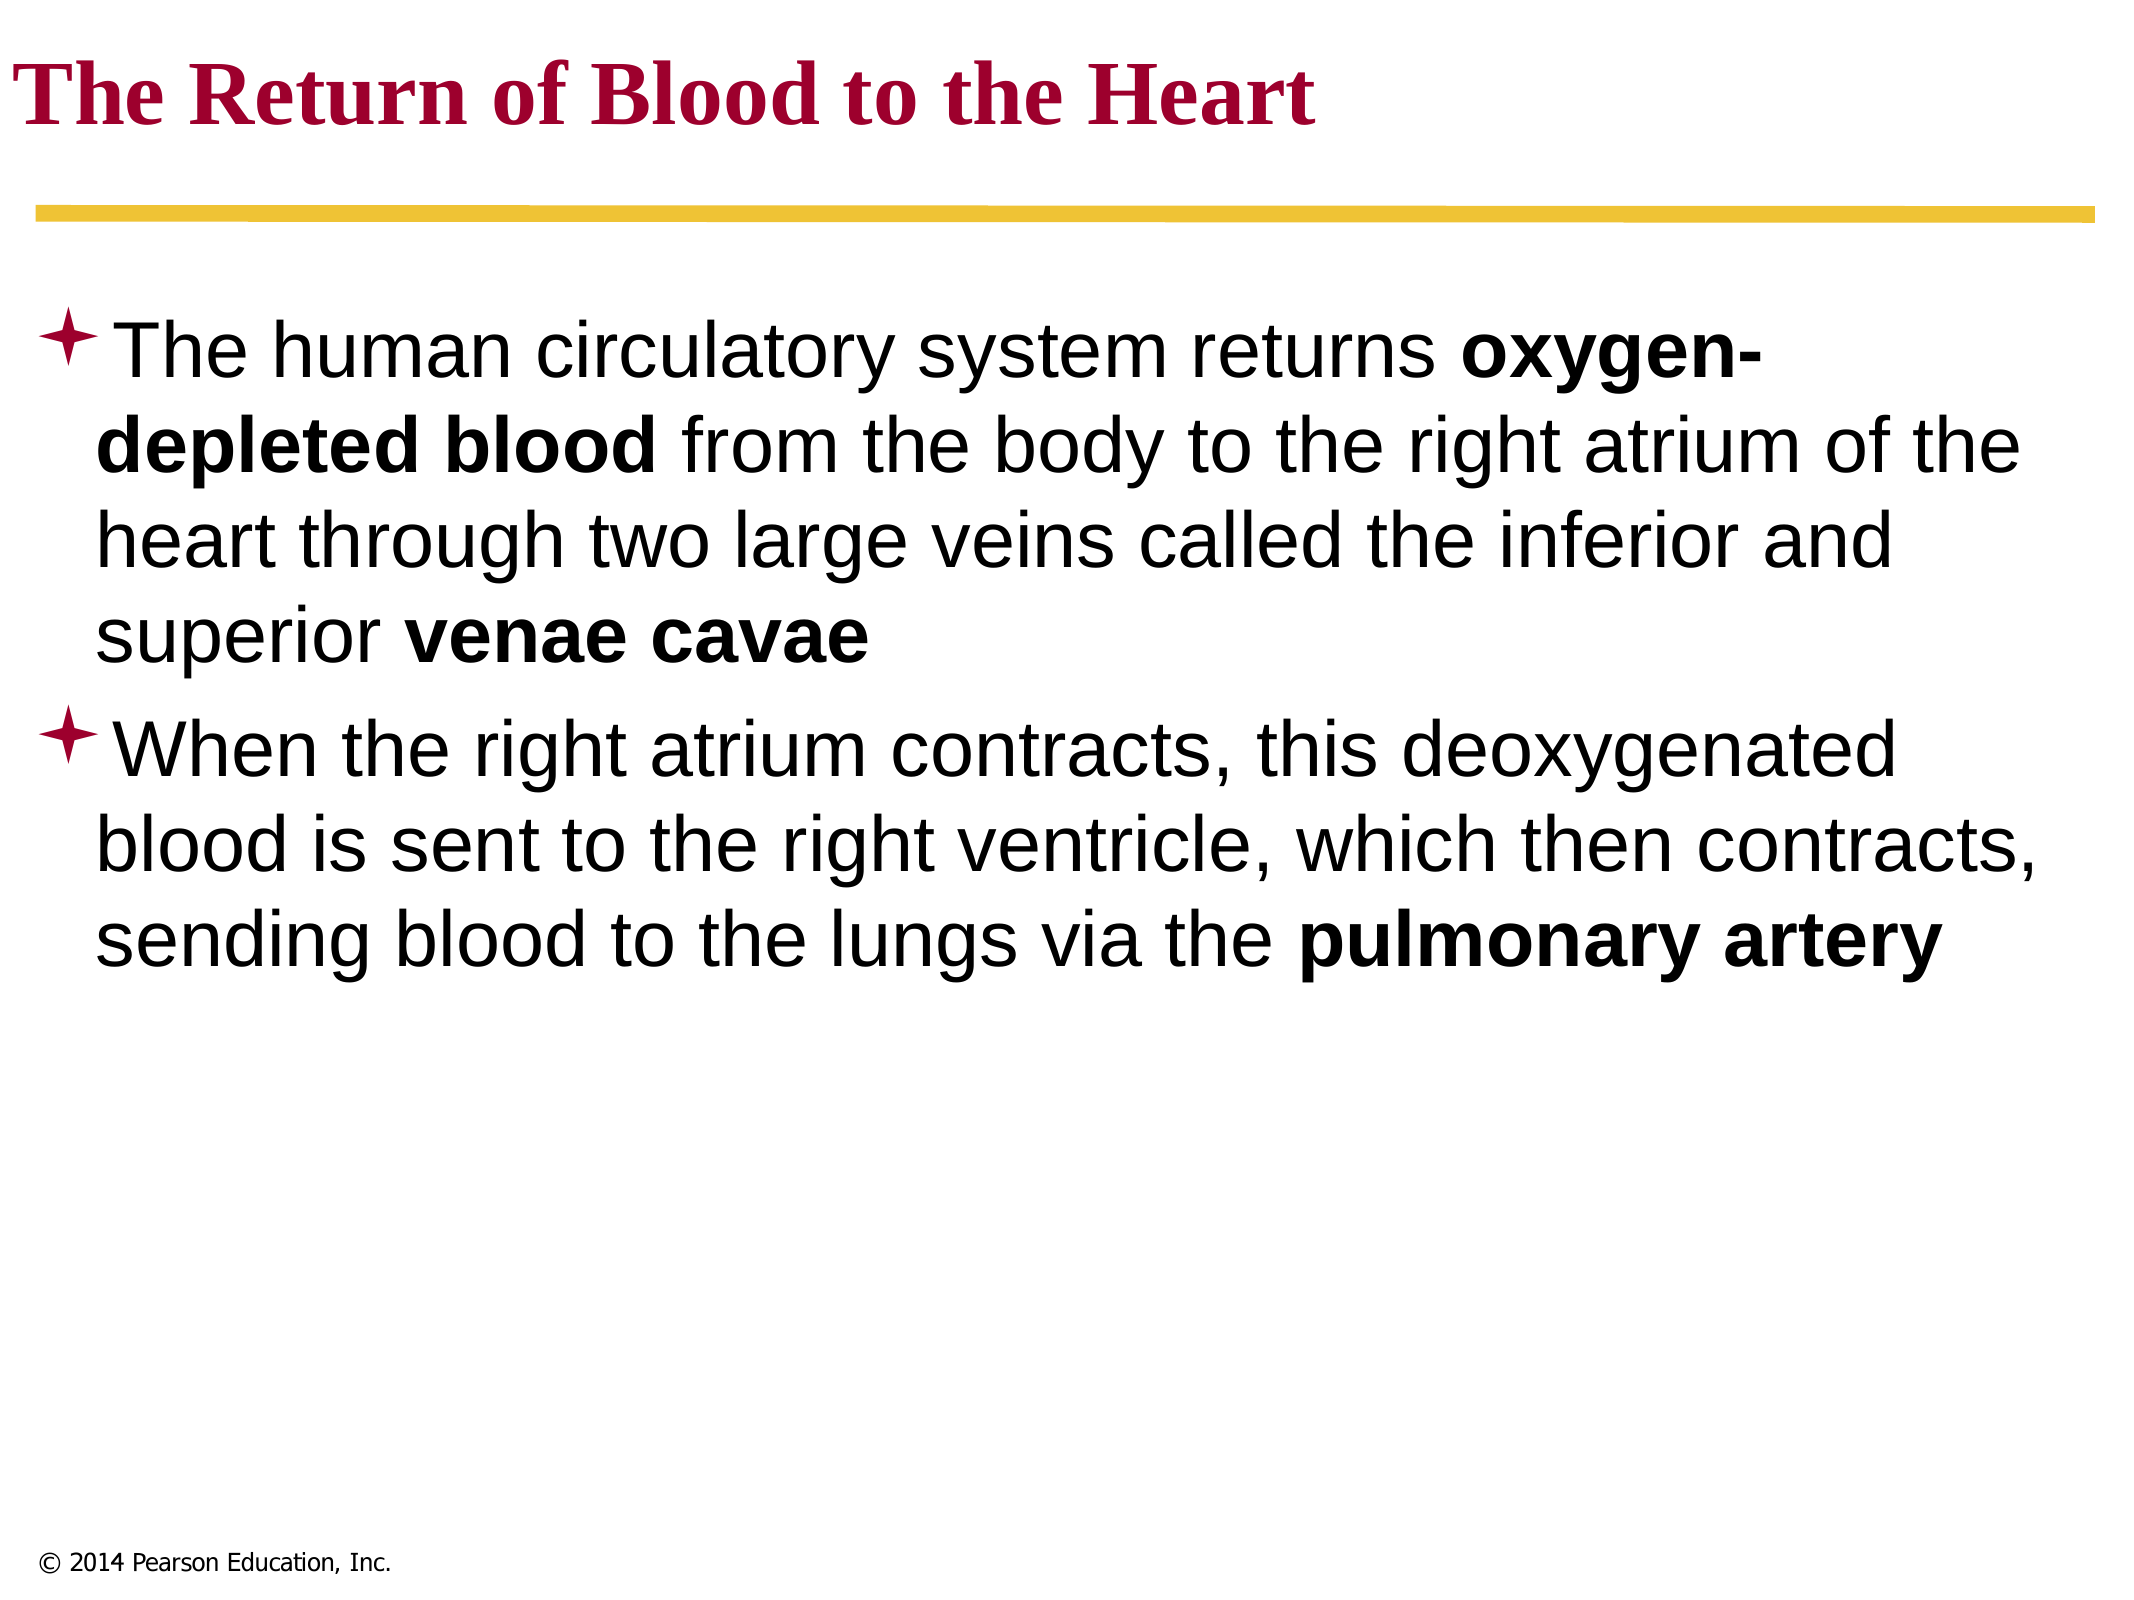

The Return of Blood to the Heart

The human circulatory system returns oxygen-depleted blood from the body to the right atrium of the heart through two large veins called the inferior and superior venae cavae
When the right atrium contracts, this deoxygenated blood is sent to the right ventricle, which then contracts, sending blood to the lungs via the pulmonary artery